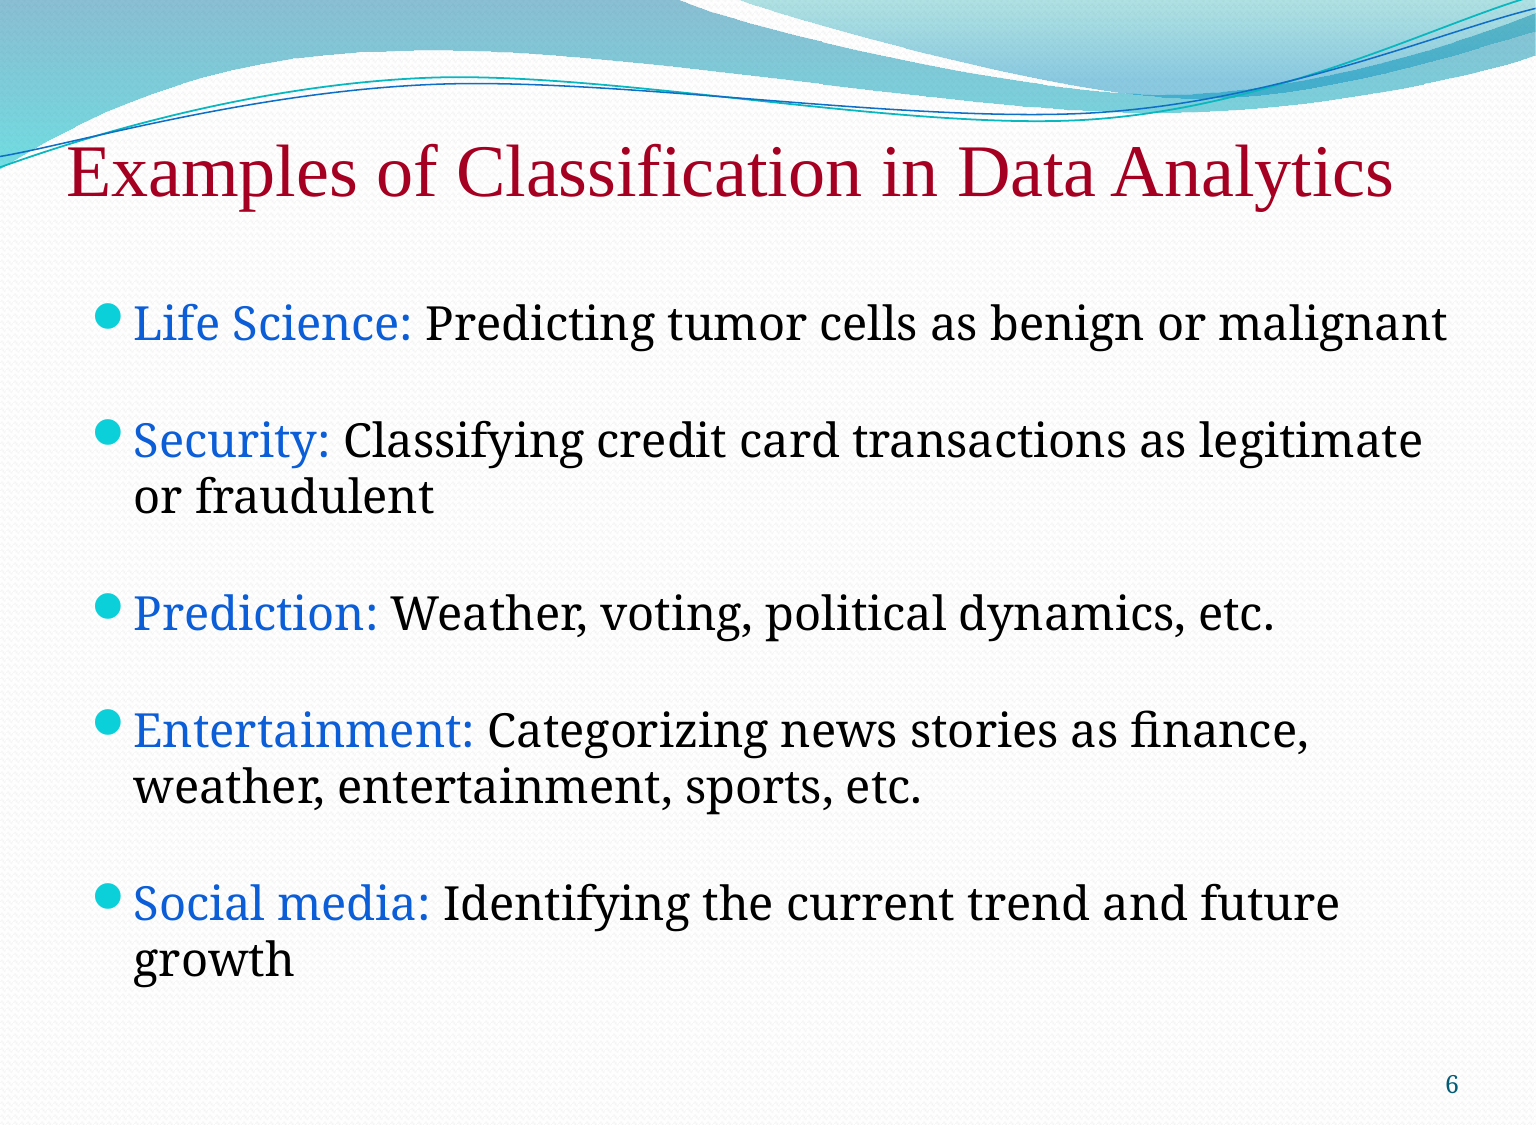

# Examples of Classification in Data Analytics
Life Science: Predicting tumor cells as benign or malignant

Security: Classifying credit card transactions as legitimate or fraudulent

Prediction: Weather, voting, political dynamics, etc.

Entertainment: Categorizing news stories as finance, weather, entertainment, sports, etc.

Social media: Identifying the current trend and future growth

6